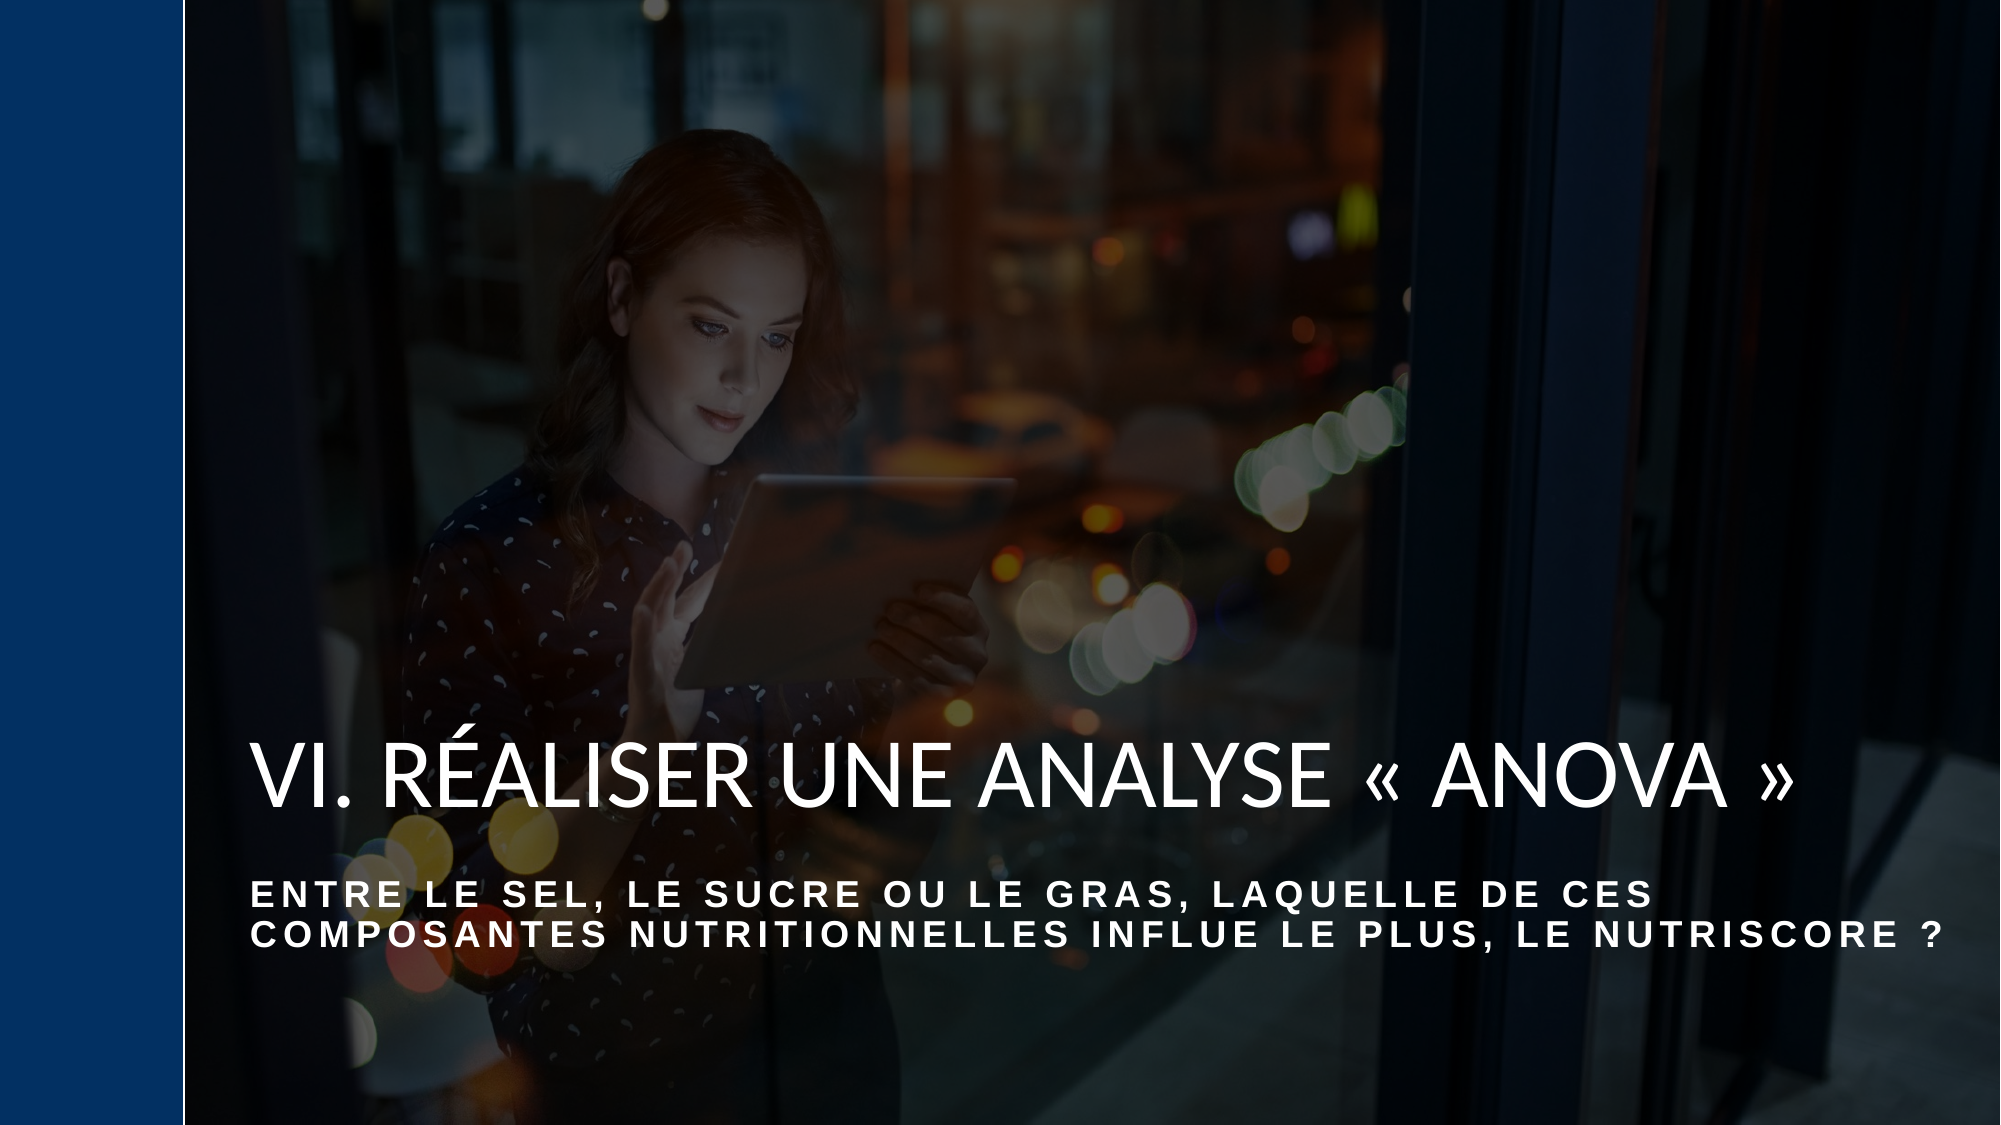

# Vi. Réaliser une analyse « anova »
Entre le sel, le sucre ou le gras, laquelle de ces composantes nutritionnelles influe le plus, le nutriscore ?